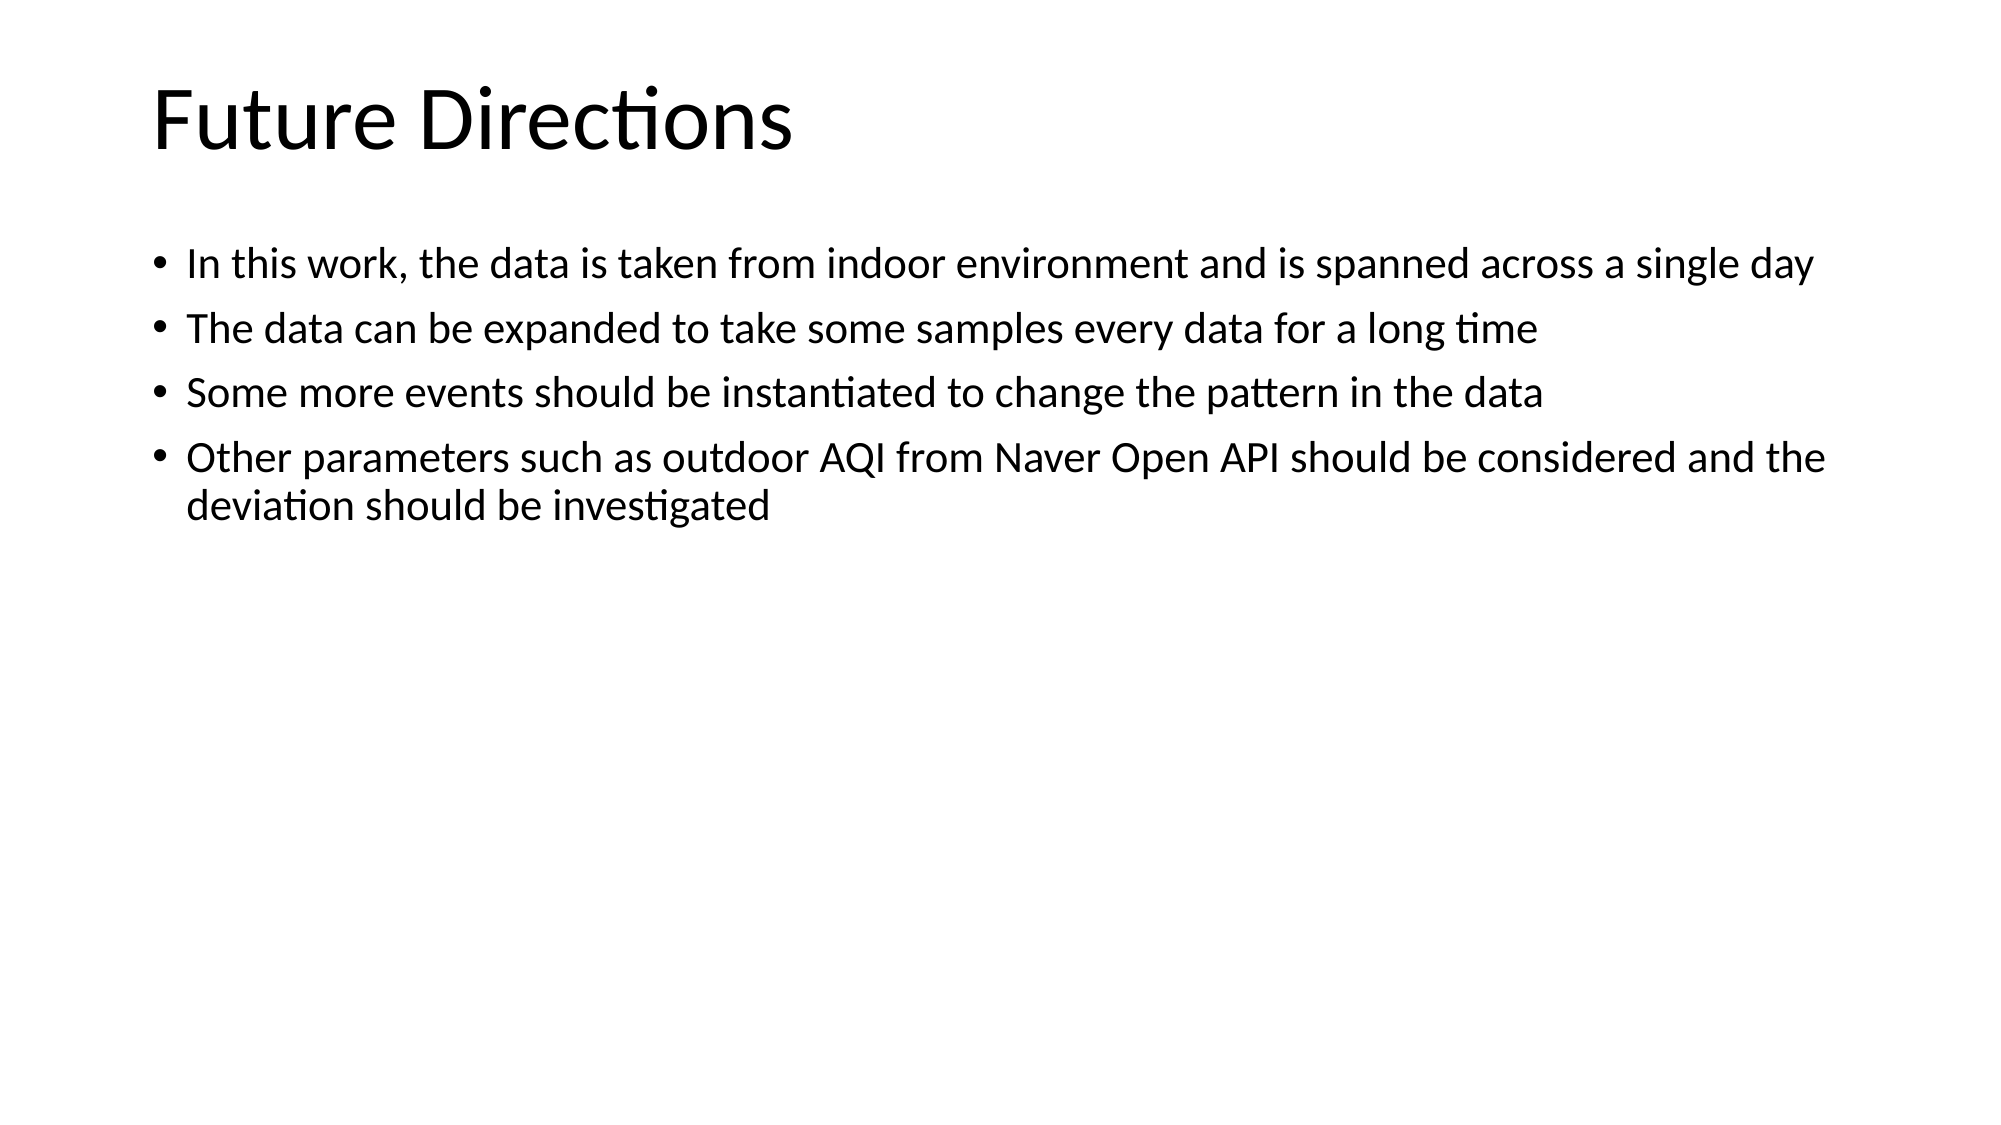

# Future Directions
In this work, the data is taken from indoor environment and is spanned across a single day
The data can be expanded to take some samples every data for a long time
Some more events should be instantiated to change the pattern in the data
Other parameters such as outdoor AQI from Naver Open API should be considered and the deviation should be investigated